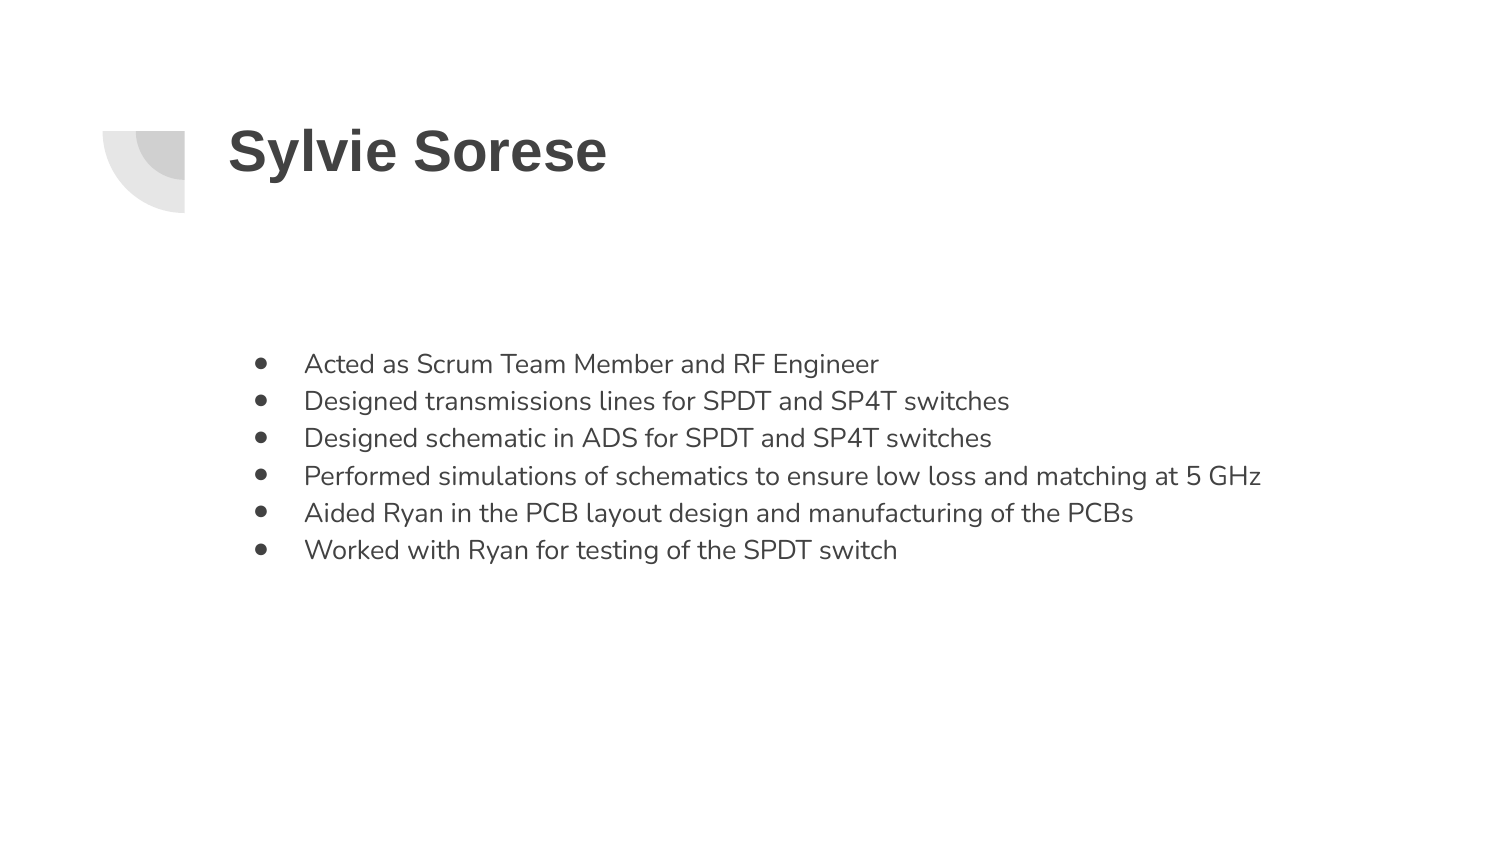

# Sylvie Sorese
Acted as Scrum Team Member and RF Engineer
Designed transmissions lines for SPDT and SP4T switches
Designed schematic in ADS for SPDT and SP4T switches
Performed simulations of schematics to ensure low loss and matching at 5 GHz
Aided Ryan in the PCB layout design and manufacturing of the PCBs
Worked with Ryan for testing of the SPDT switch